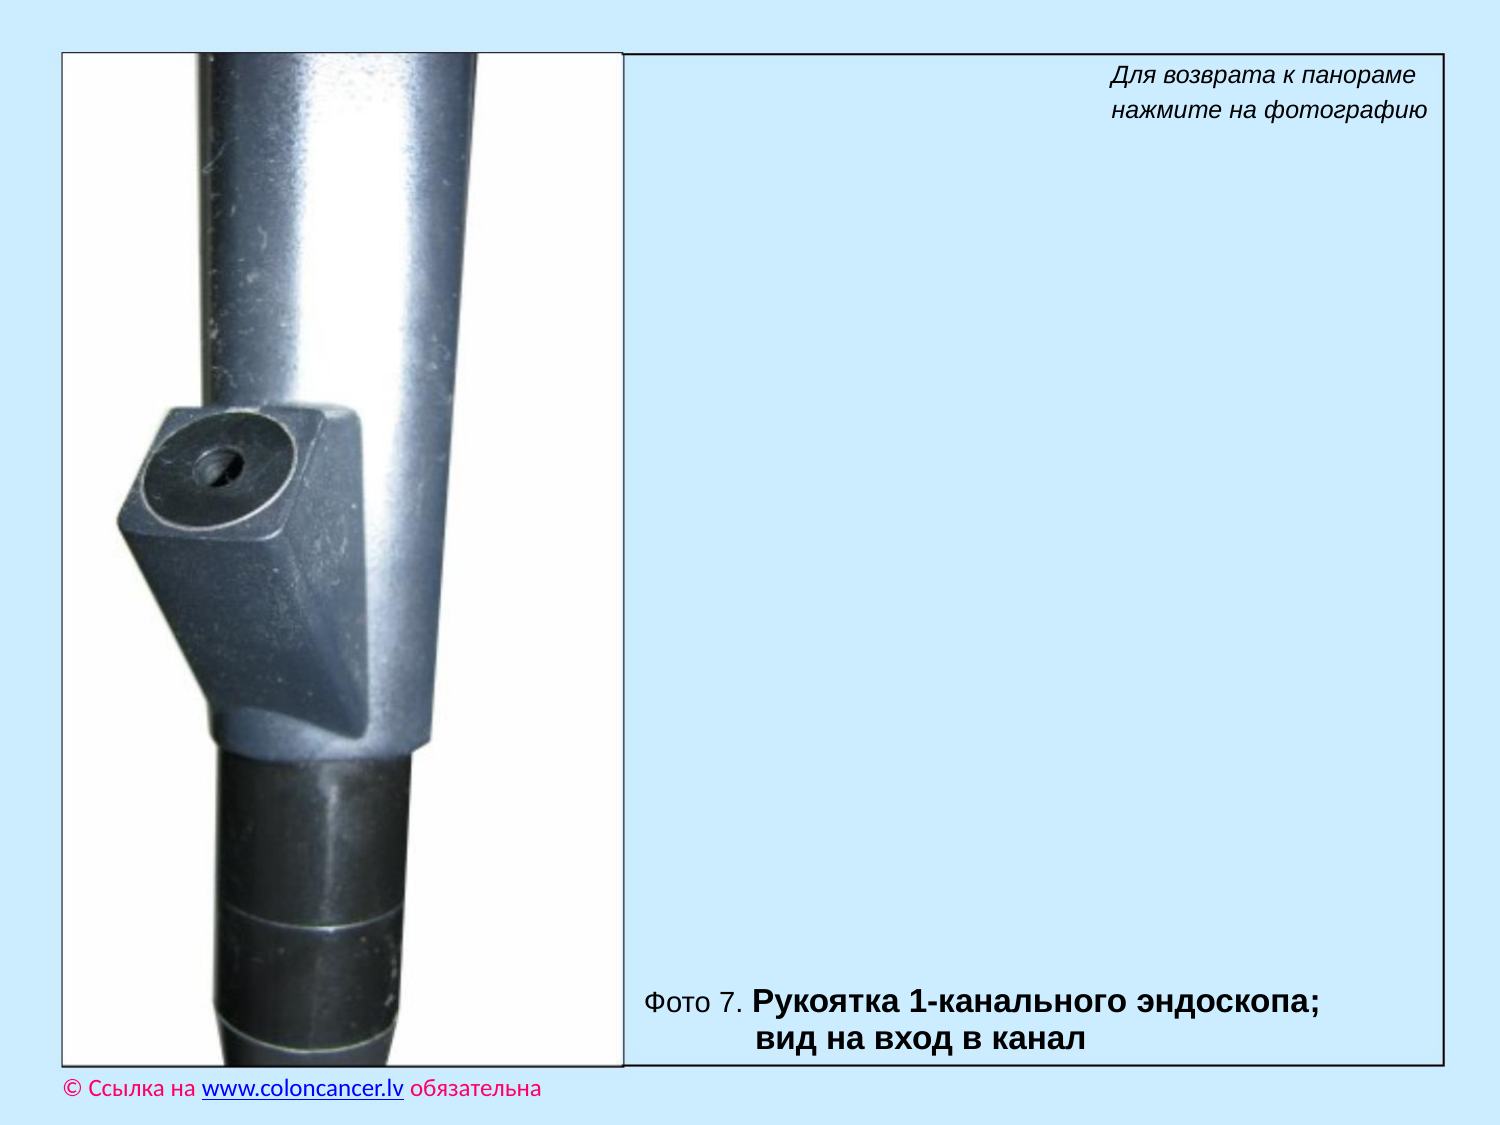

Для возврата к панораме
нажмите на фотографию

Фото 7. Рукоятка 1-канального эндоскопа;
            вид на вход в канал
© Ссылка на www.coloncancer.lv обязательна